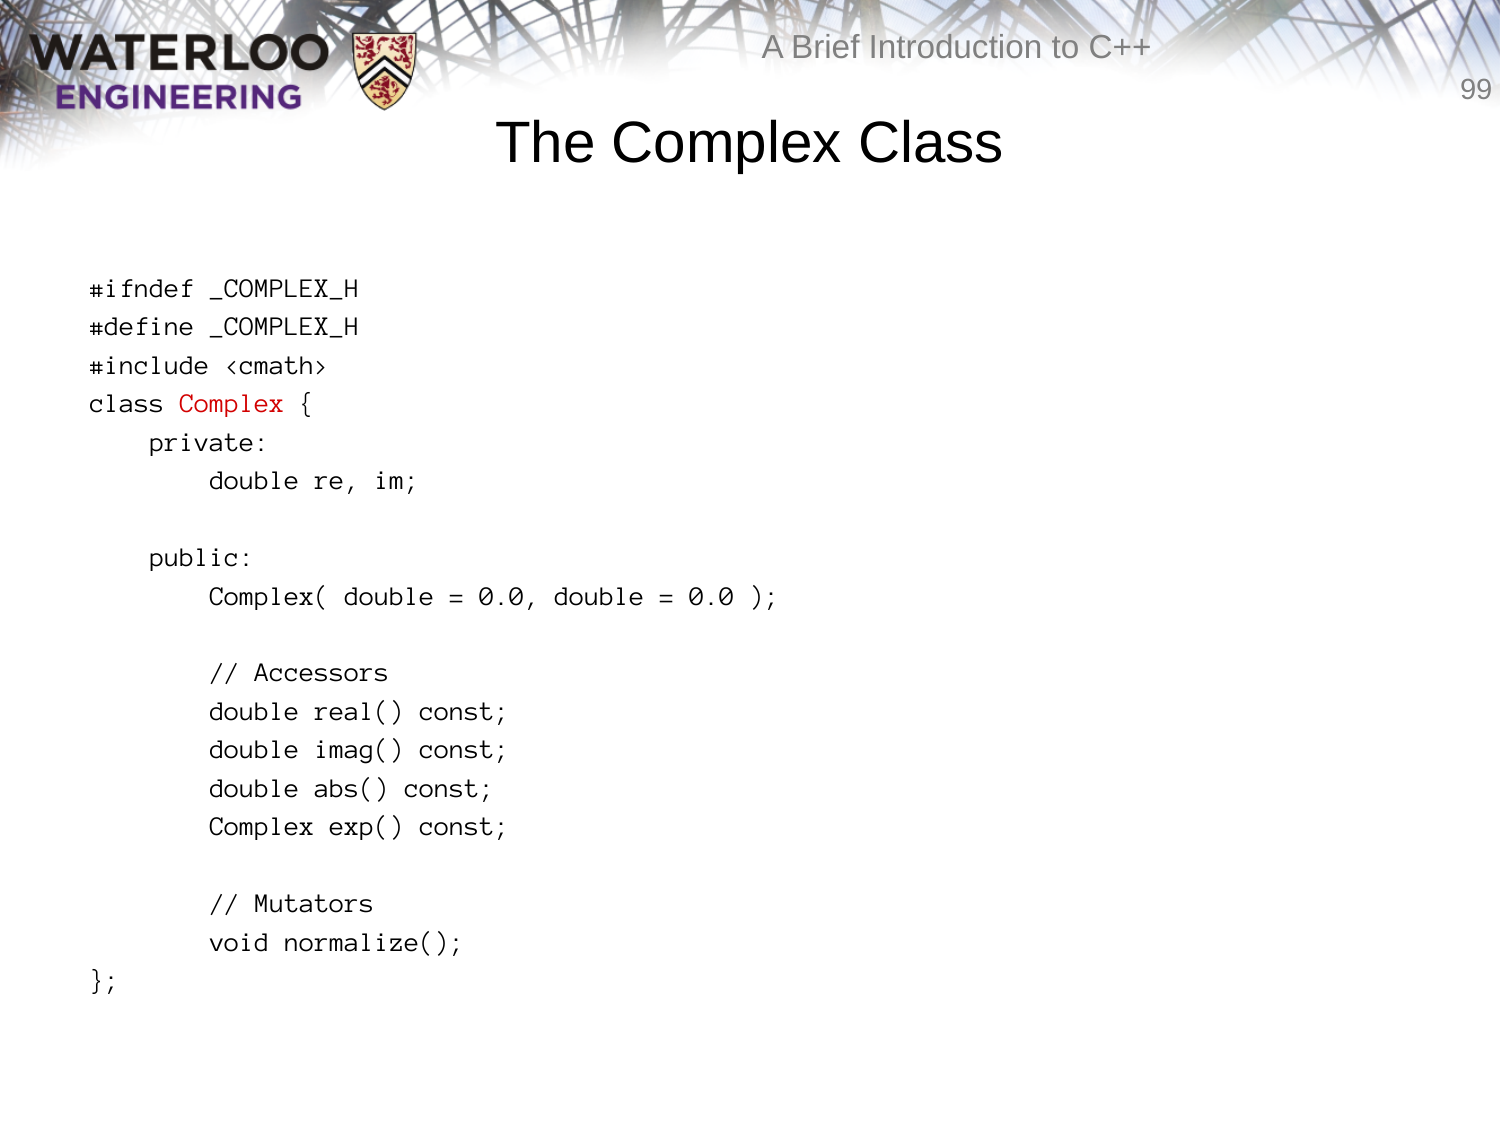

# The Complex Class
#ifndef _COMPLEX_H
#define _COMPLEX_H
#include <cmath>
class Complex {
    private:
        double re, im;

    public:
        Complex( double = 0.0, double = 0.0 );

        // Accessors
        double real() const;
        double imag() const;
        double abs() const;
        Complex exp() const;

        // Mutators
        void normalize();
};